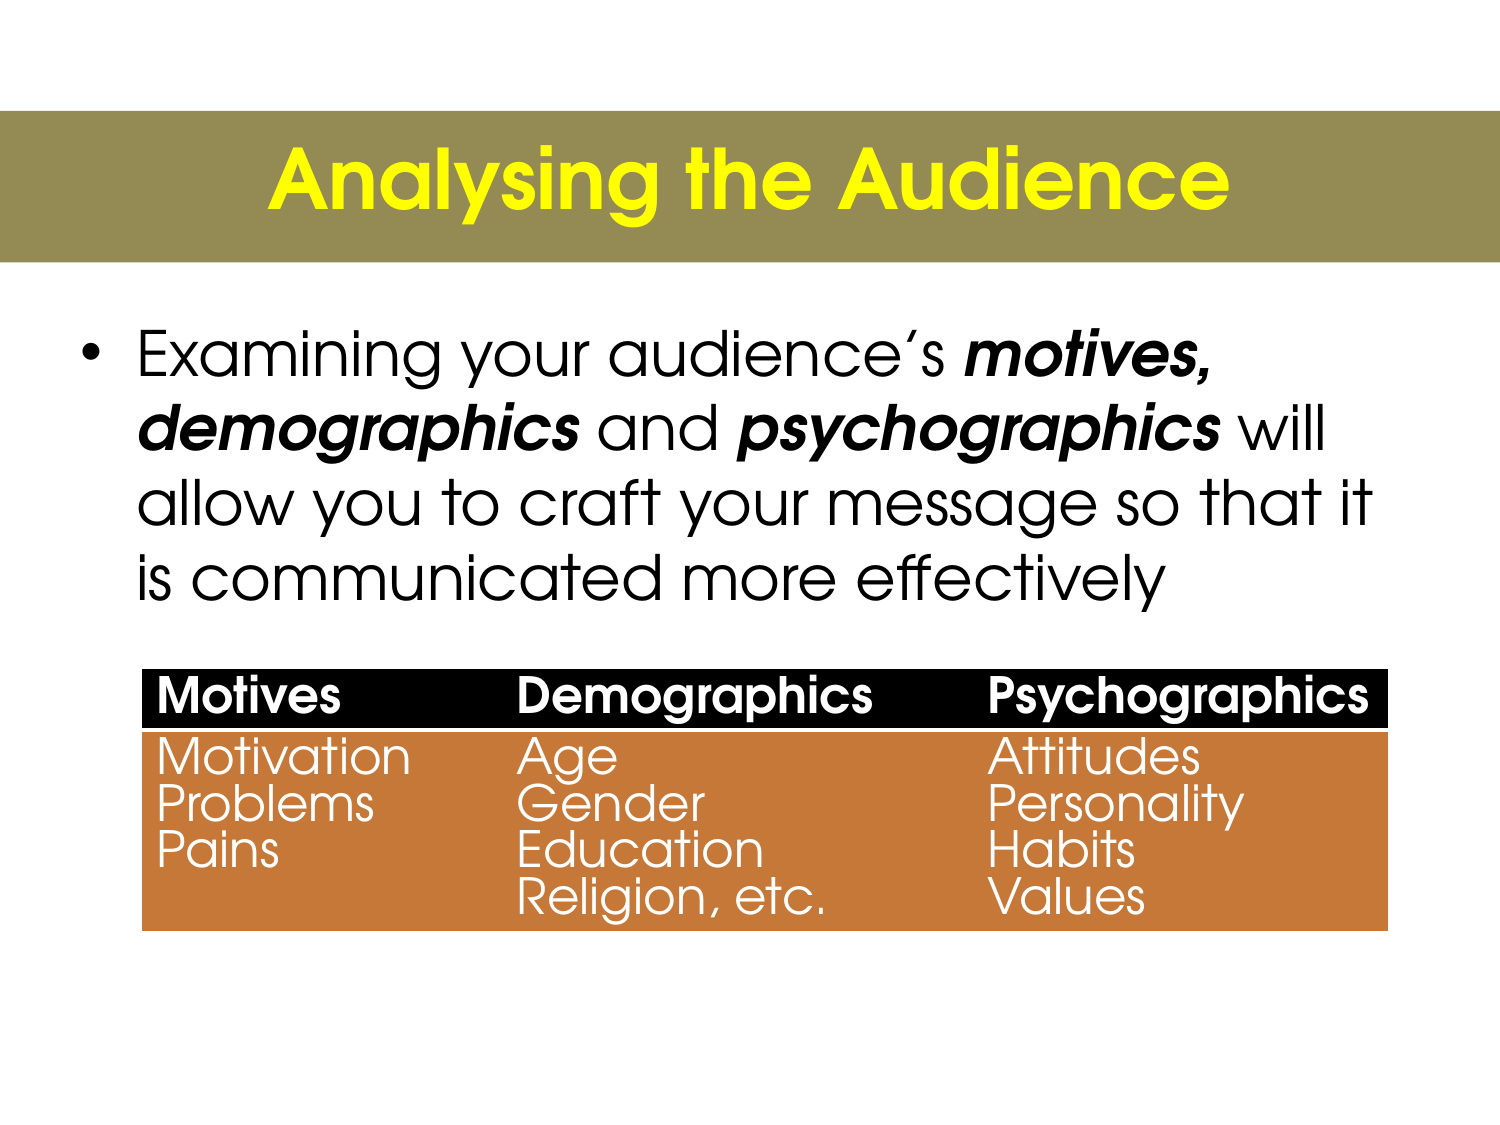

Analysing the Audience

Examining your audience’s motives, demographics and psychographics will allow you to craft your message so that it is communicated more effectively

| Motives | Demographics | Psychographics |
| --- | --- | --- |
| Motivation Problems Pains | Age Gender Education Religion, etc. | Attitudes Personality Habits Values |